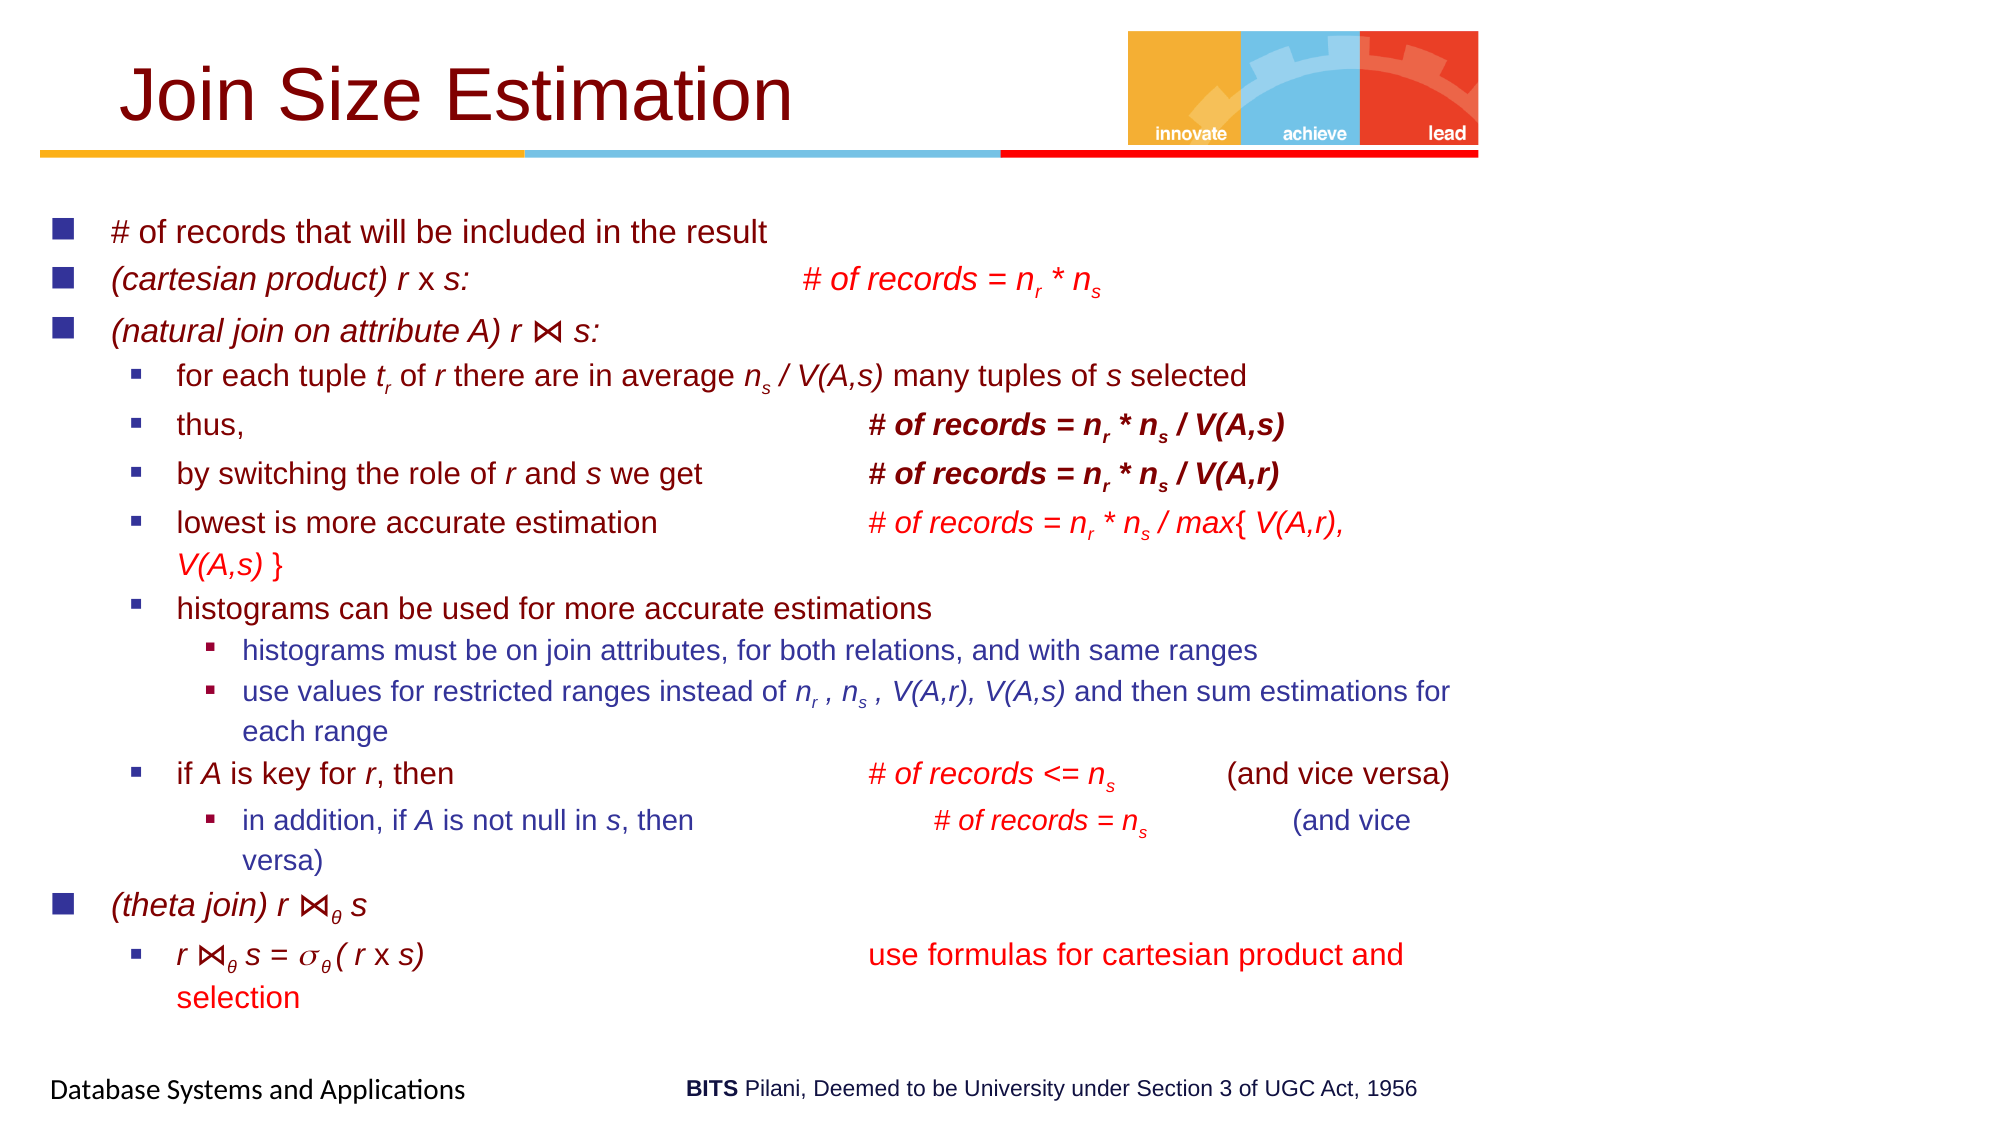

# Join Size Estimation
# of records that will be included in the result
(cartesian product) r x s:	# of records = nr * ns
(natural join on attribute A) r ⋈ s:
for each tuple tr of r there are in average ns / V(A,s) many tuples of s selected
thus, 	# of records = nr * ns / V(A,s)
by switching the role of r and s we get	# of records = nr * ns / V(A,r)
lowest is more accurate estimation	# of records = nr * ns / max{ V(A,r), V(A,s) }
histograms can be used for more accurate estimations
histograms must be on join attributes, for both relations, and with same ranges
use values for restricted ranges instead of nr , ns , V(A,r), V(A,s) and then sum estimations for each range
if A is key for r, then	# of records <= ns 	(and vice versa)
in addition, if A is not null in s, then	# of records = ns 	(and vice versa)
(theta join) r ⋈θ s
r ⋈θ s = σ θ ( r x s)	use formulas for cartesian product and selection